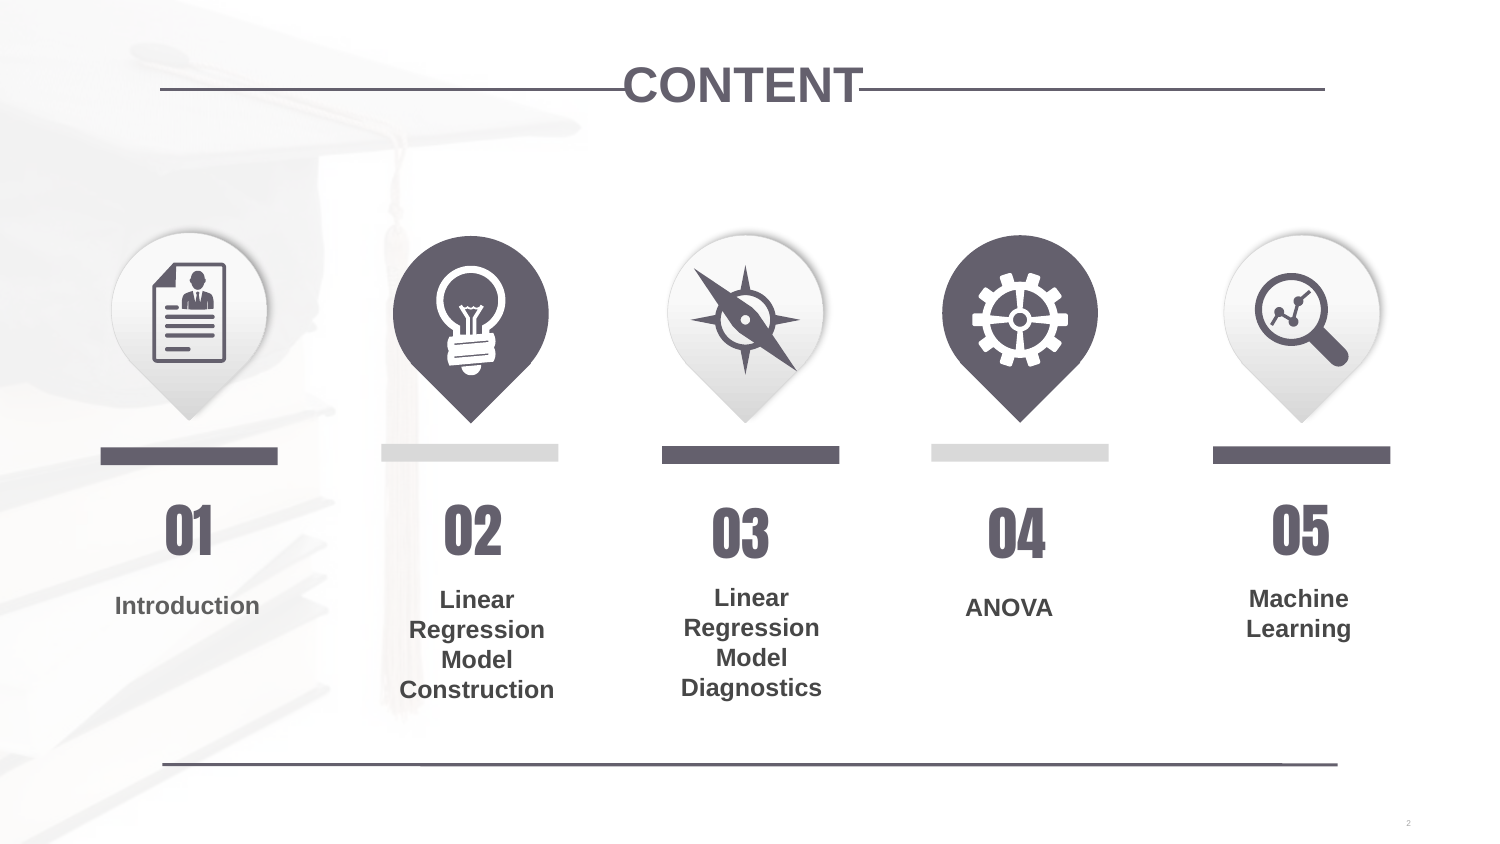

CONTENT

05
01
02
03
04
Linear Regression Model Diagnostics
Machine Learning
Linear Regression Model Construction
Introduction
ANOVA